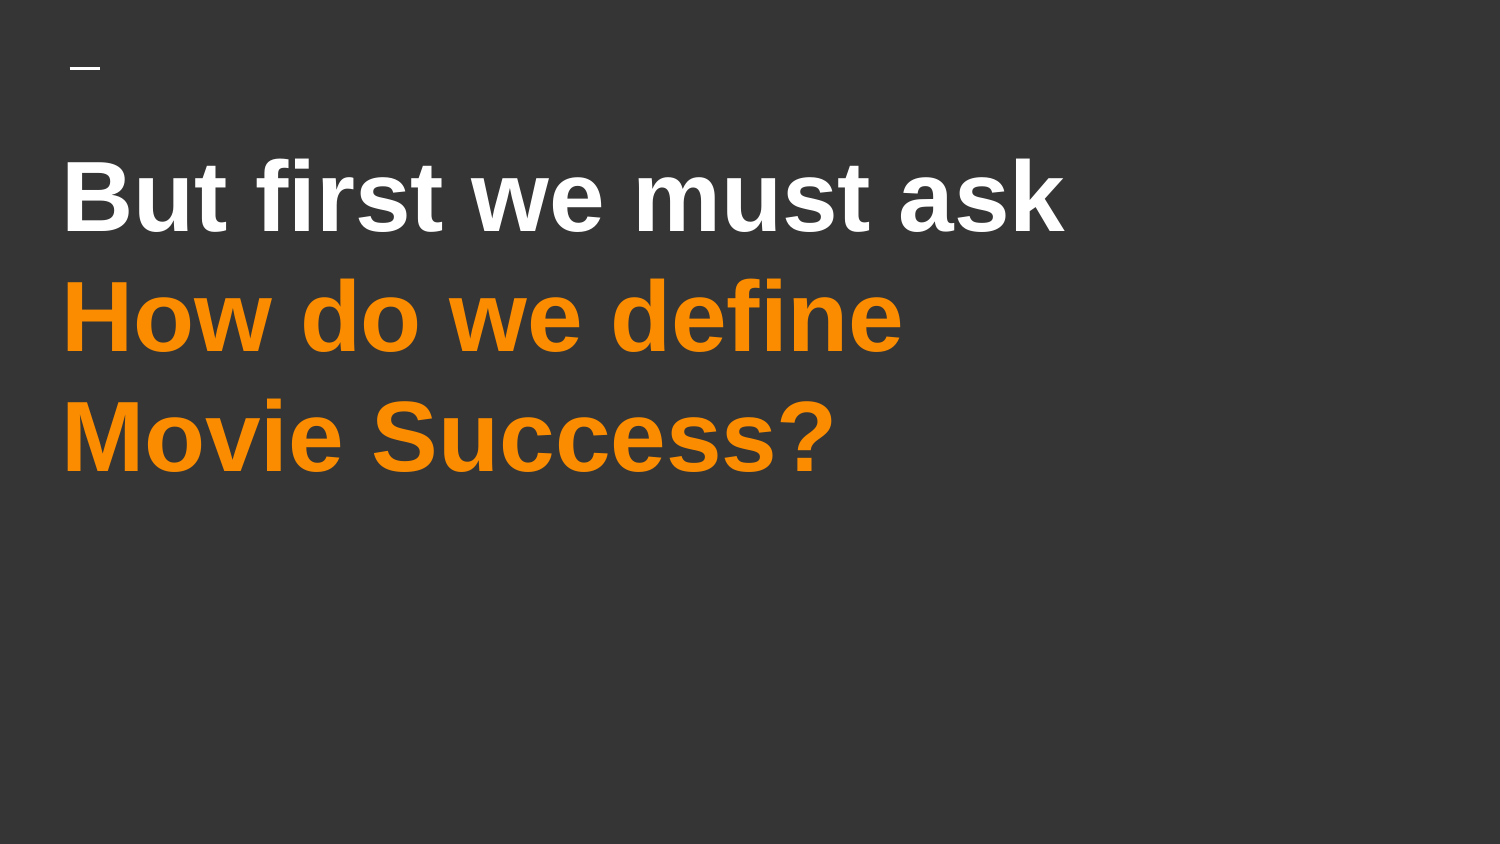

# But first we must ask
How do we define Movie Success?